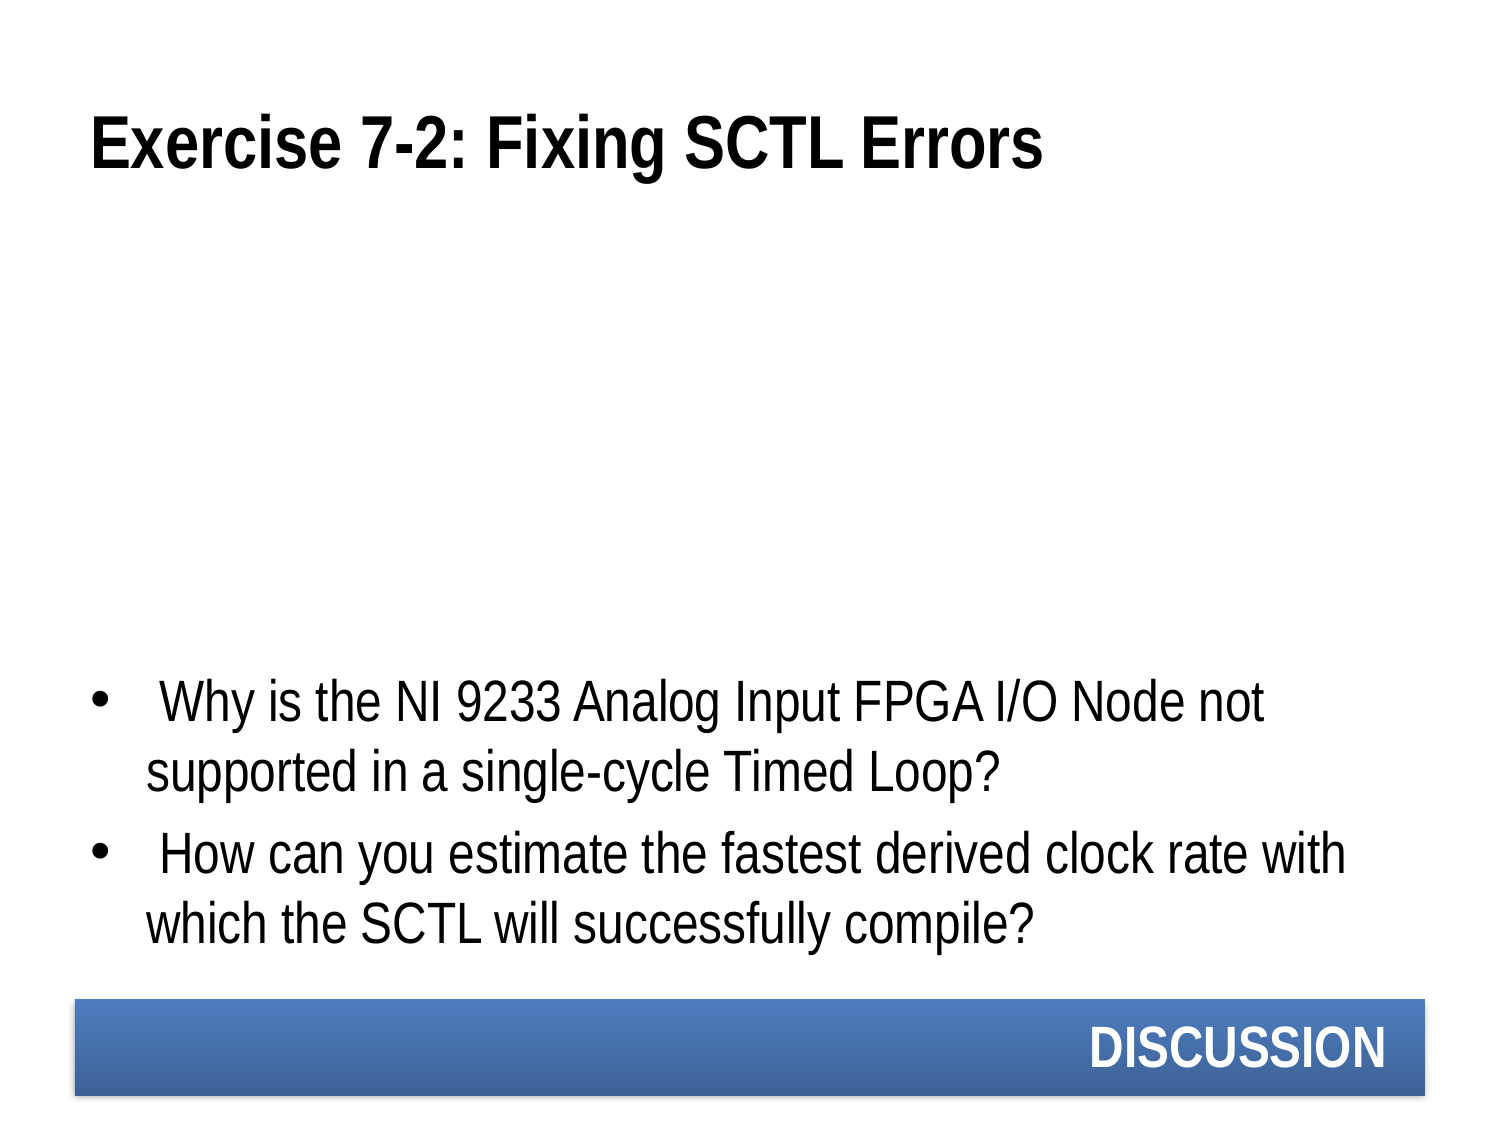

# Exercise 7-2: Fixing SCTL Errors
 Why is the NI 9233 Analog Input FPGA I/O Node not supported in a single-cycle Timed Loop?
 How can you estimate the fastest derived clock rate with which the SCTL will successfully compile?